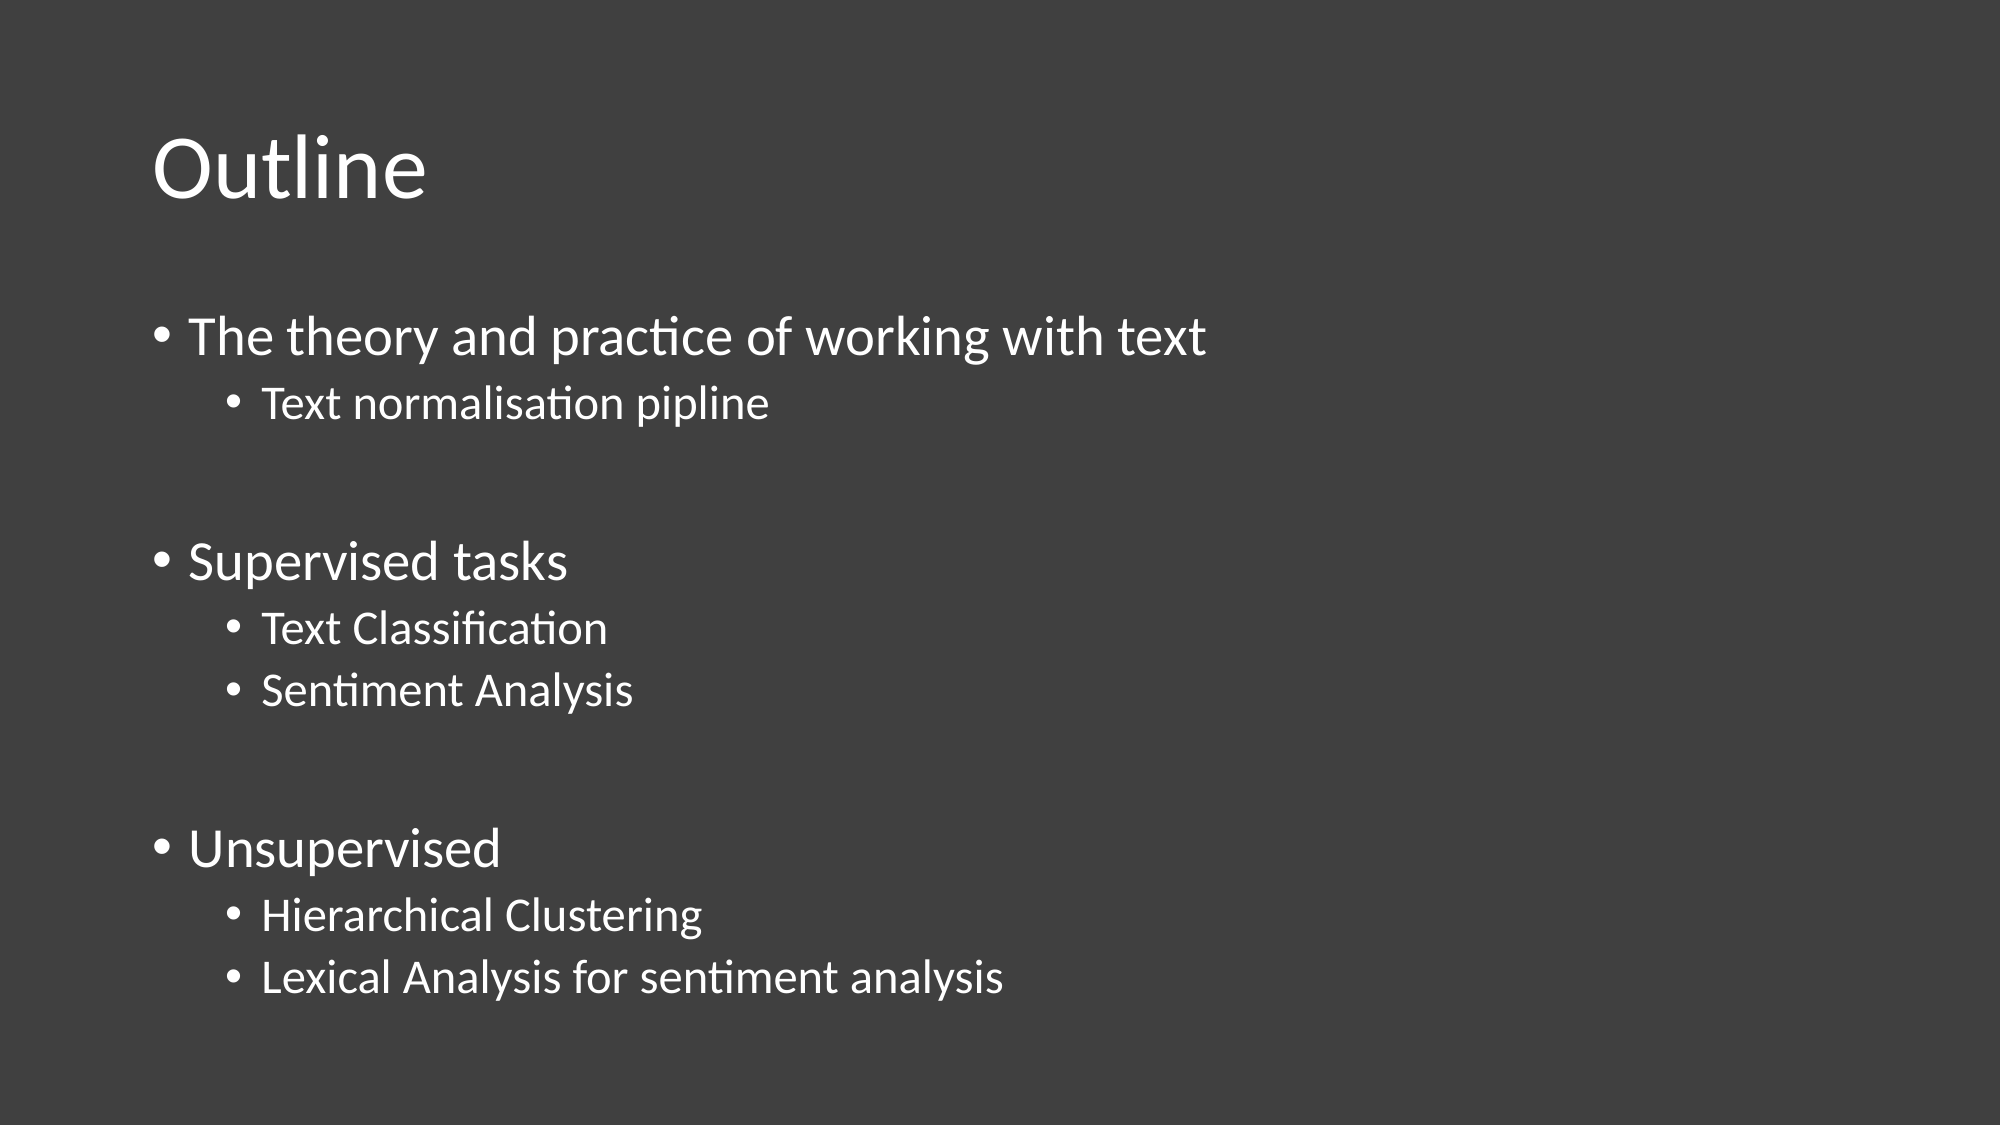

# Outline
The theory and practice of working with text
Text normalisation pipline

Supervised tasks
Text Classification
Sentiment Analysis

Unsupervised
Hierarchical Clustering
Lexical Analysis for sentiment analysis